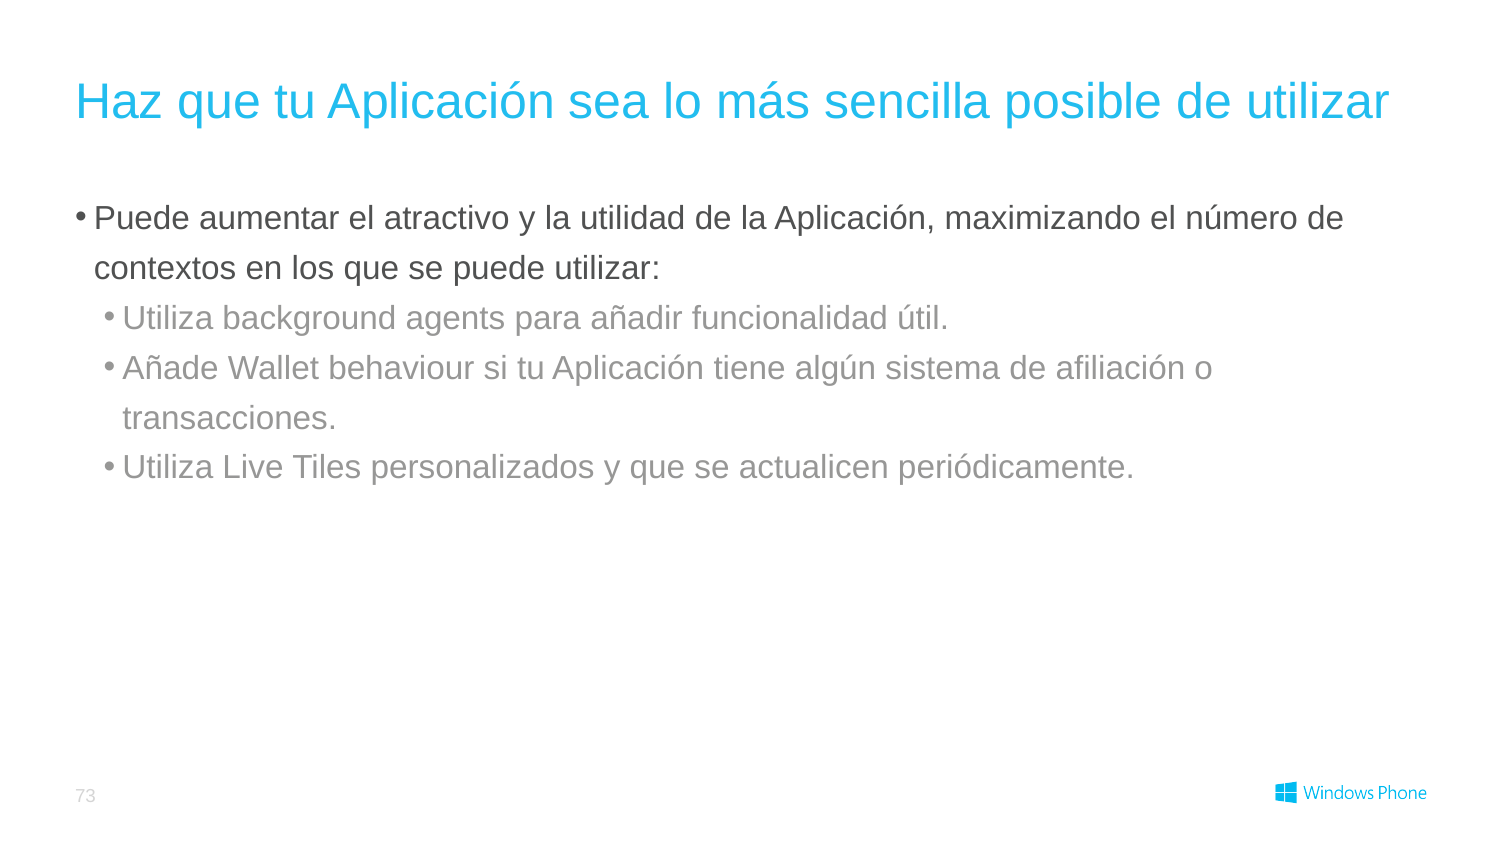

# Haz que tu Aplicación sea lo más sencilla posible de utilizar
Puede aumentar el atractivo y la utilidad de la Aplicación, maximizando el número de contextos en los que se puede utilizar:
Utiliza background agents para añadir funcionalidad útil.
Añade Wallet behaviour si tu Aplicación tiene algún sistema de afiliación o transacciones.
Utiliza Live Tiles personalizados y que se actualicen periódicamente.
73